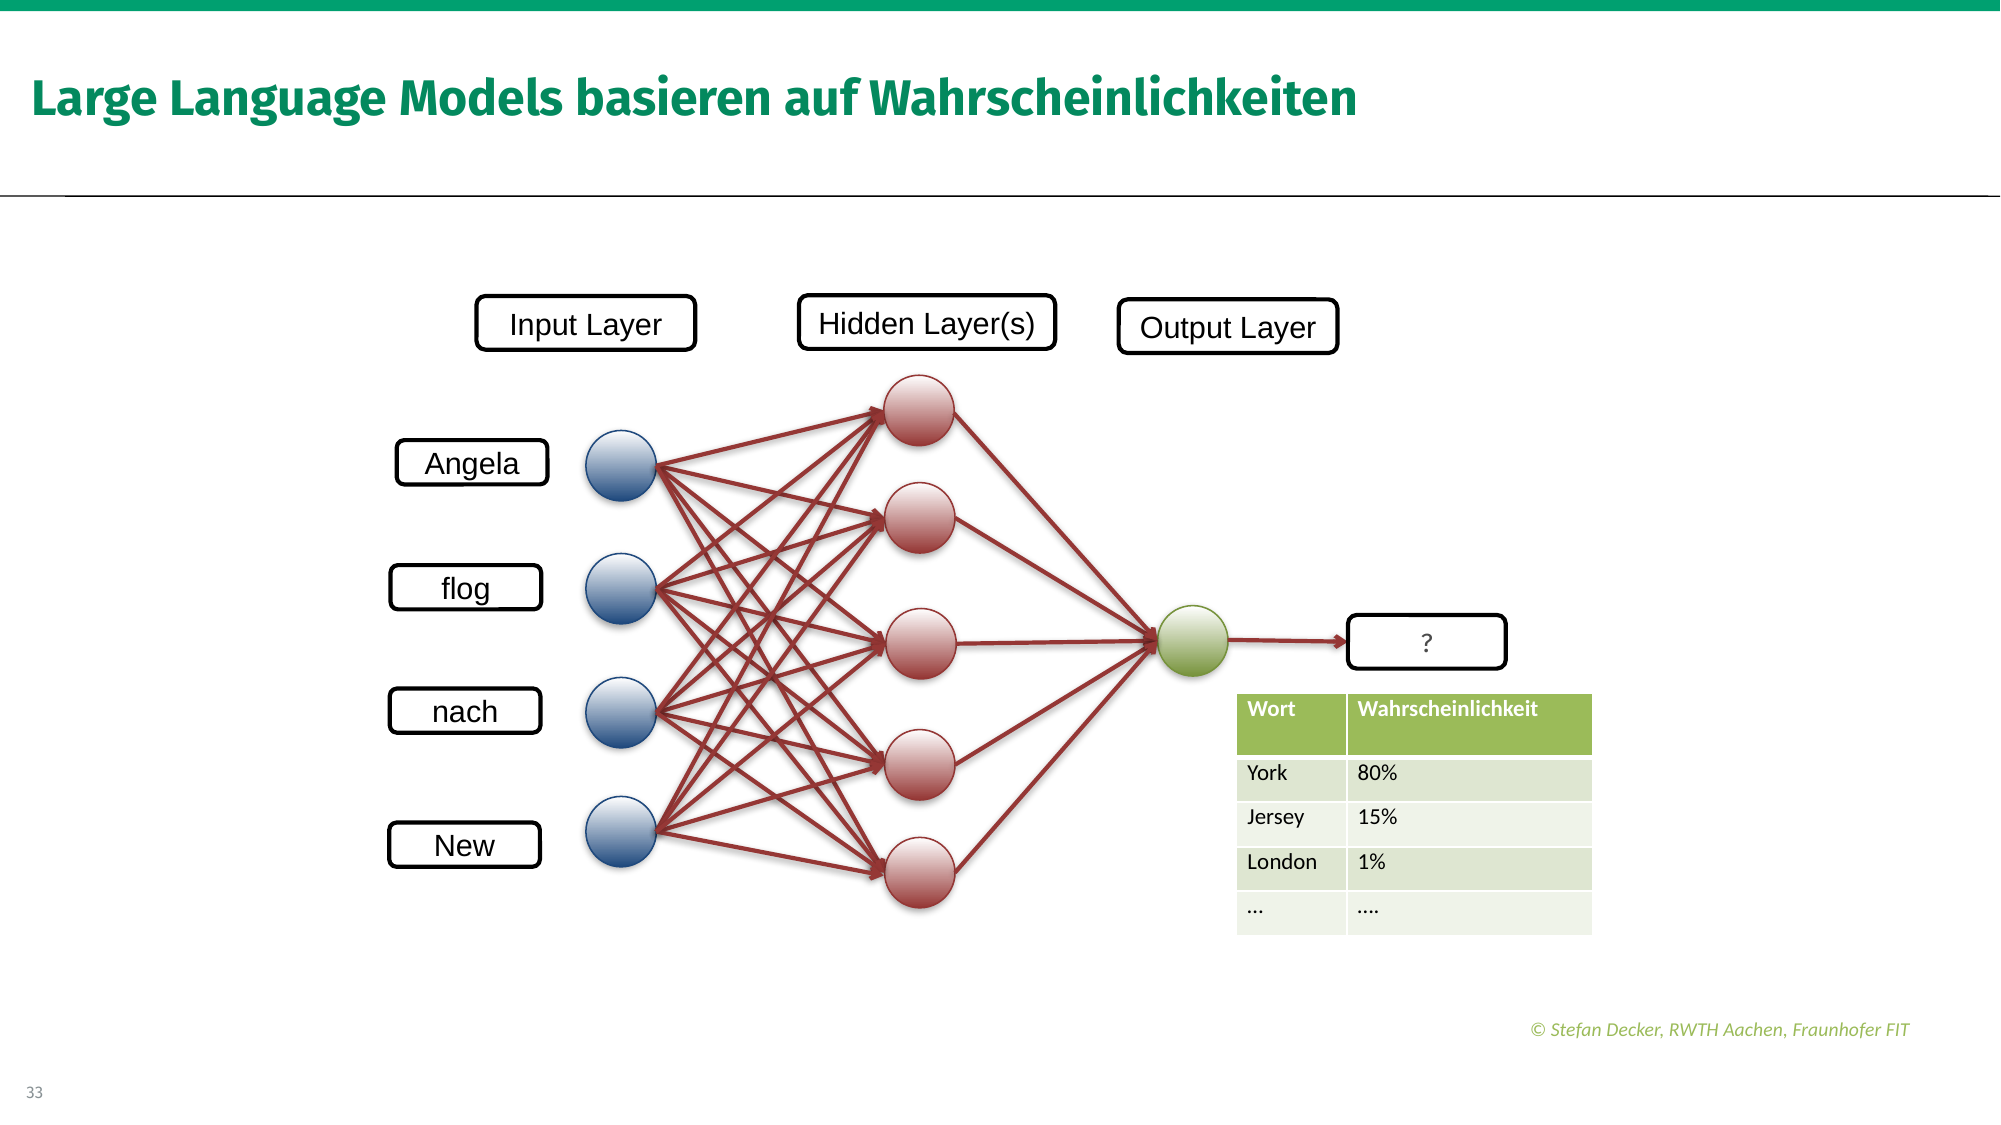

Quellen:

# Large Language Models basieren auf Wahrscheinlichkeiten
Hidden Layer(s)
Input Layer
Output Layer

Angela

flog

York

nach

New

?
| Wort | Wahrscheinlichkeit |
| --- | --- |
| York | 80% |
| Jersey | 15% |
| London | 1% |
| … | …. |
© Stefan Decker, RWTH Aachen, Fraunhofer FIT
33